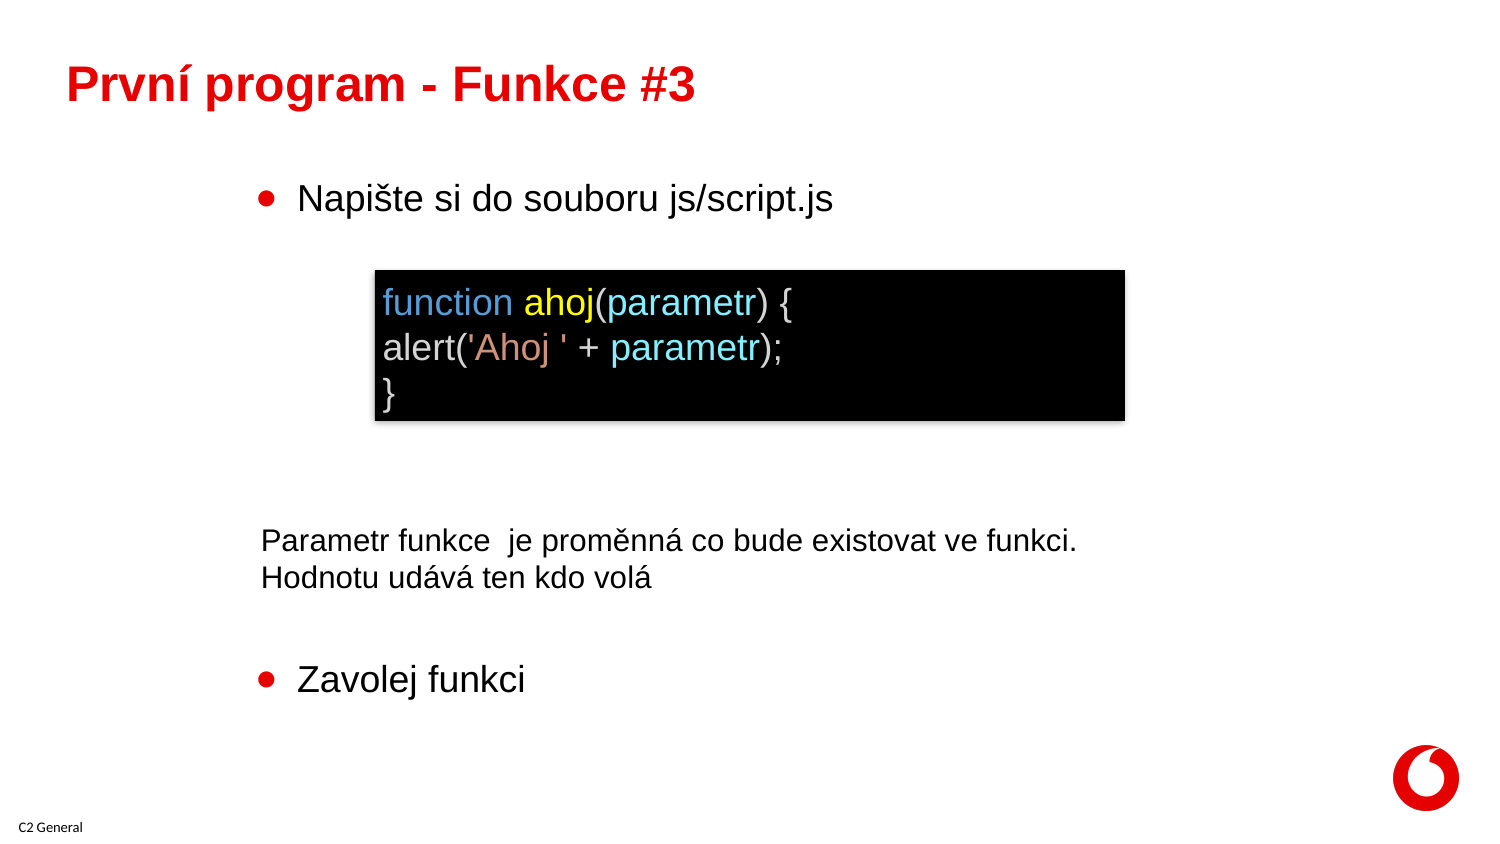

# První program - Funkce #3
Napište si do souboru js/script.js
function ahoj(parametr) {
alert('Ahoj ' + parametr);
}
Parametr funkce  je proměnná co bude existovat ve funkci.
Hodnotu udává ten kdo volá
Zavolej funkci